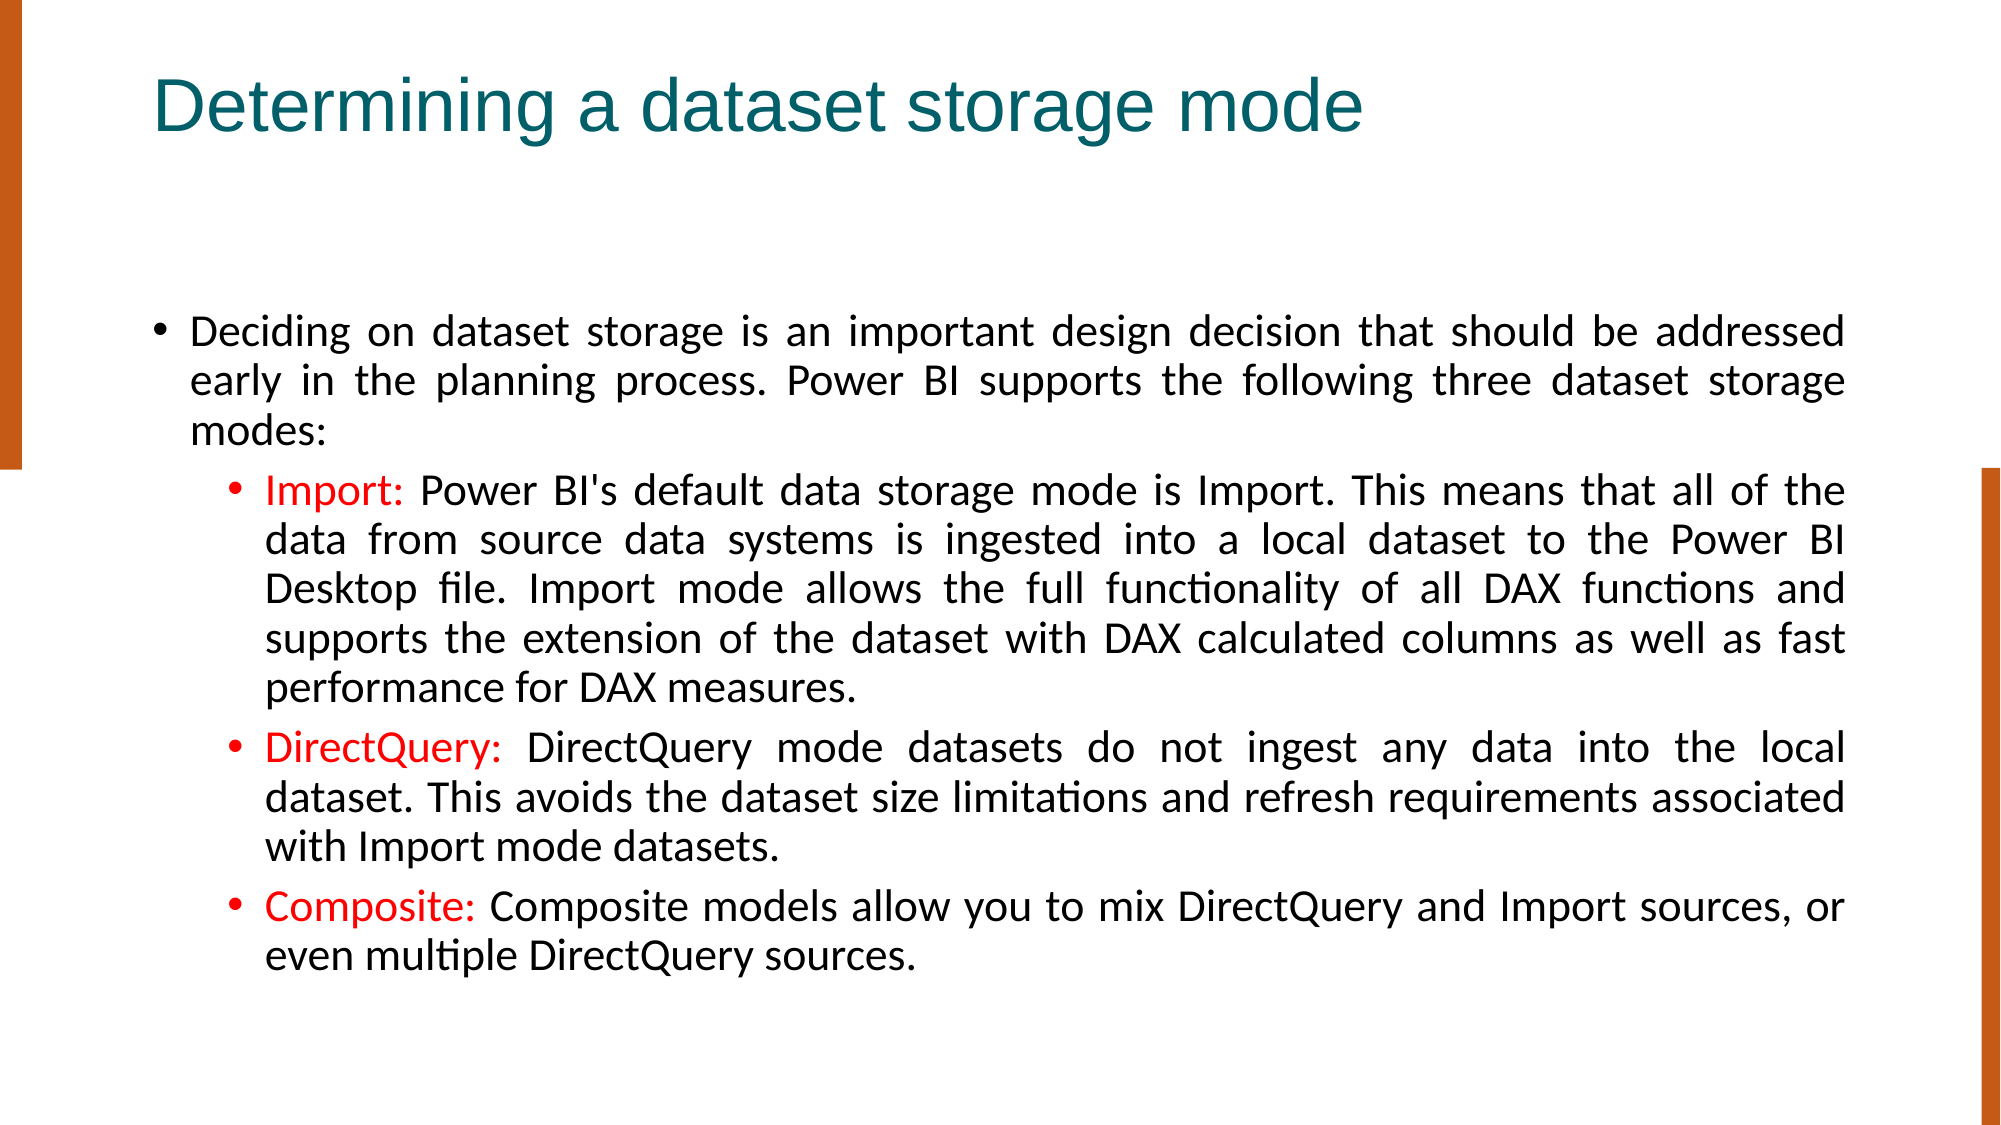

# Determining a dataset storage mode
Deciding on dataset storage is an important design decision that should be addressed early in the planning process. Power BI supports the following three dataset storage modes:
Import: Power BI's default data storage mode is Import. This means that all of the data from source data systems is ingested into a local dataset to the Power BI Desktop file. Import mode allows the full functionality of all DAX functions and supports the extension of the dataset with DAX calculated columns as well as fast performance for DAX measures.
DirectQuery: DirectQuery mode datasets do not ingest any data into the local dataset. This avoids the dataset size limitations and refresh requirements associated with Import mode datasets.
Composite: Composite models allow you to mix DirectQuery and Import sources, or even multiple DirectQuery sources.